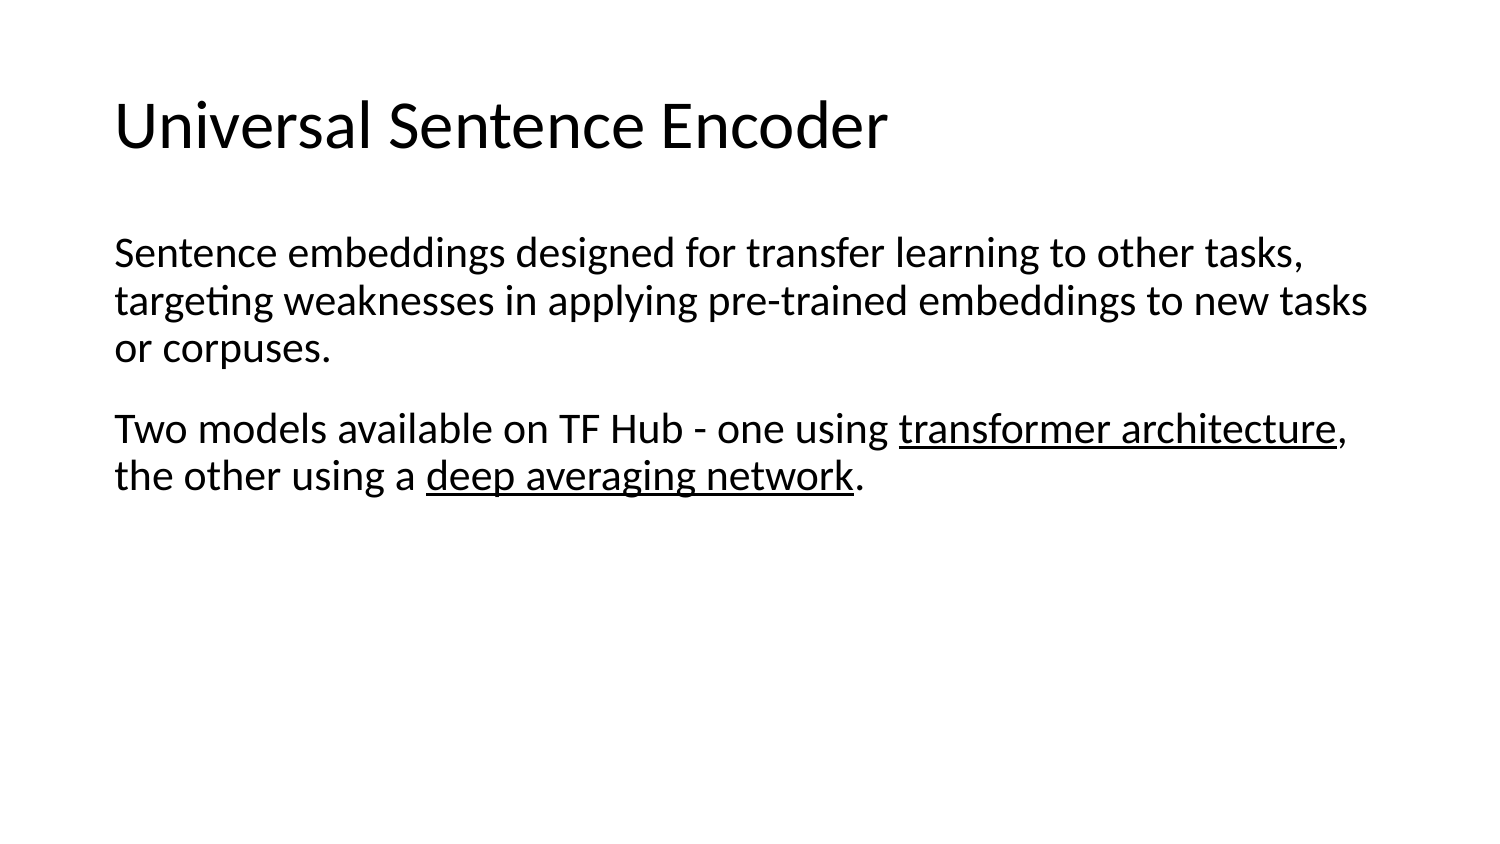

# Universal Sentence Encoder
Sentence embeddings designed for transfer learning to other tasks, targeting weaknesses in applying pre-trained embeddings to new tasks or corpuses.
Two models available on TF Hub - one using transformer architecture, the other using a deep averaging network.